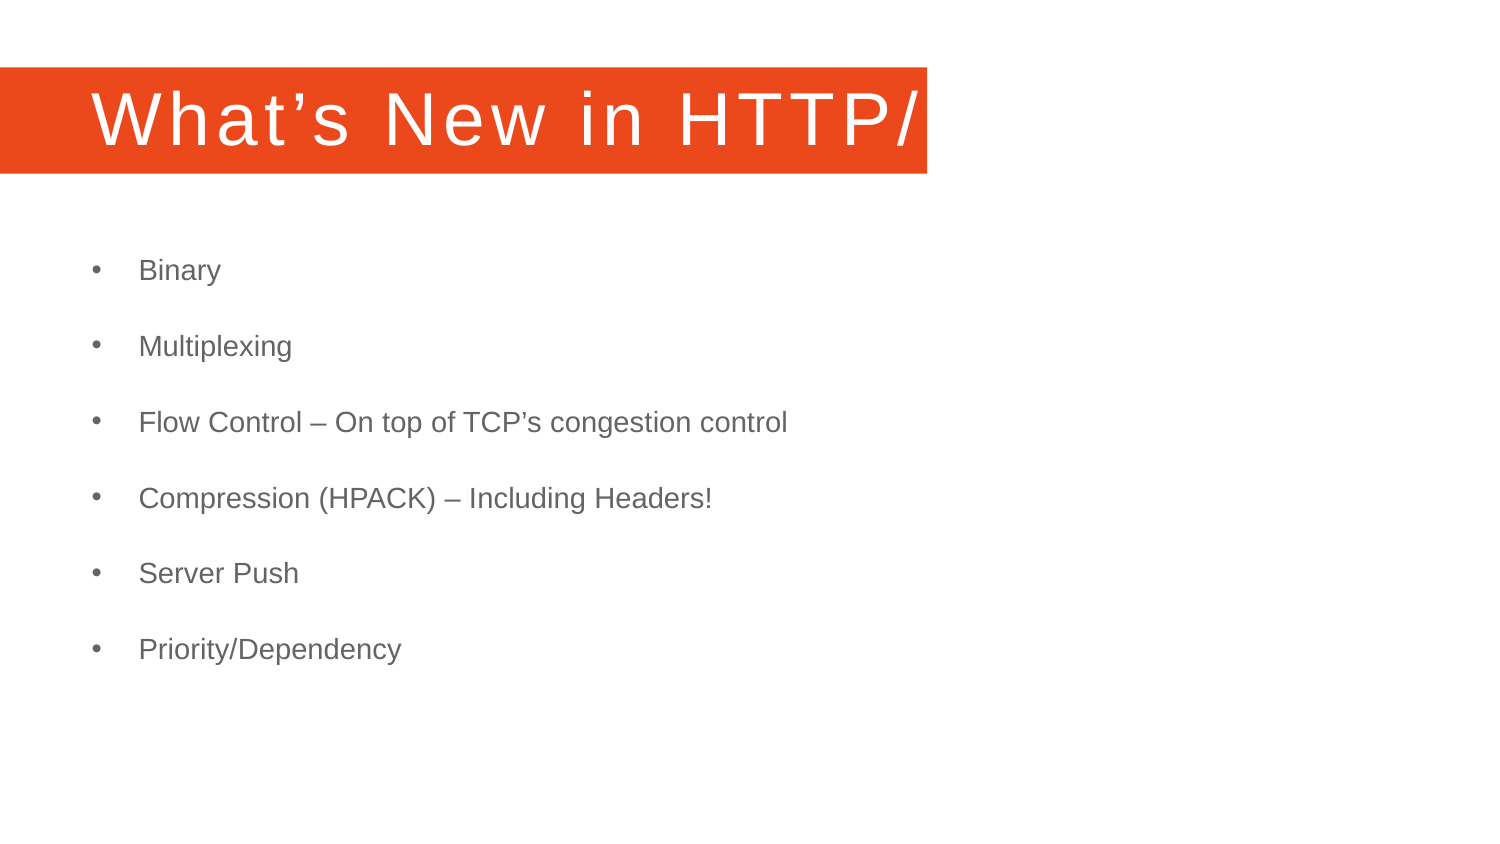

# What’s New in HTTP/2
Binary
Multiplexing
Flow Control – On top of TCP’s congestion control
Compression (HPACK) – Including Headers!
Server Push
Priority/Dependency